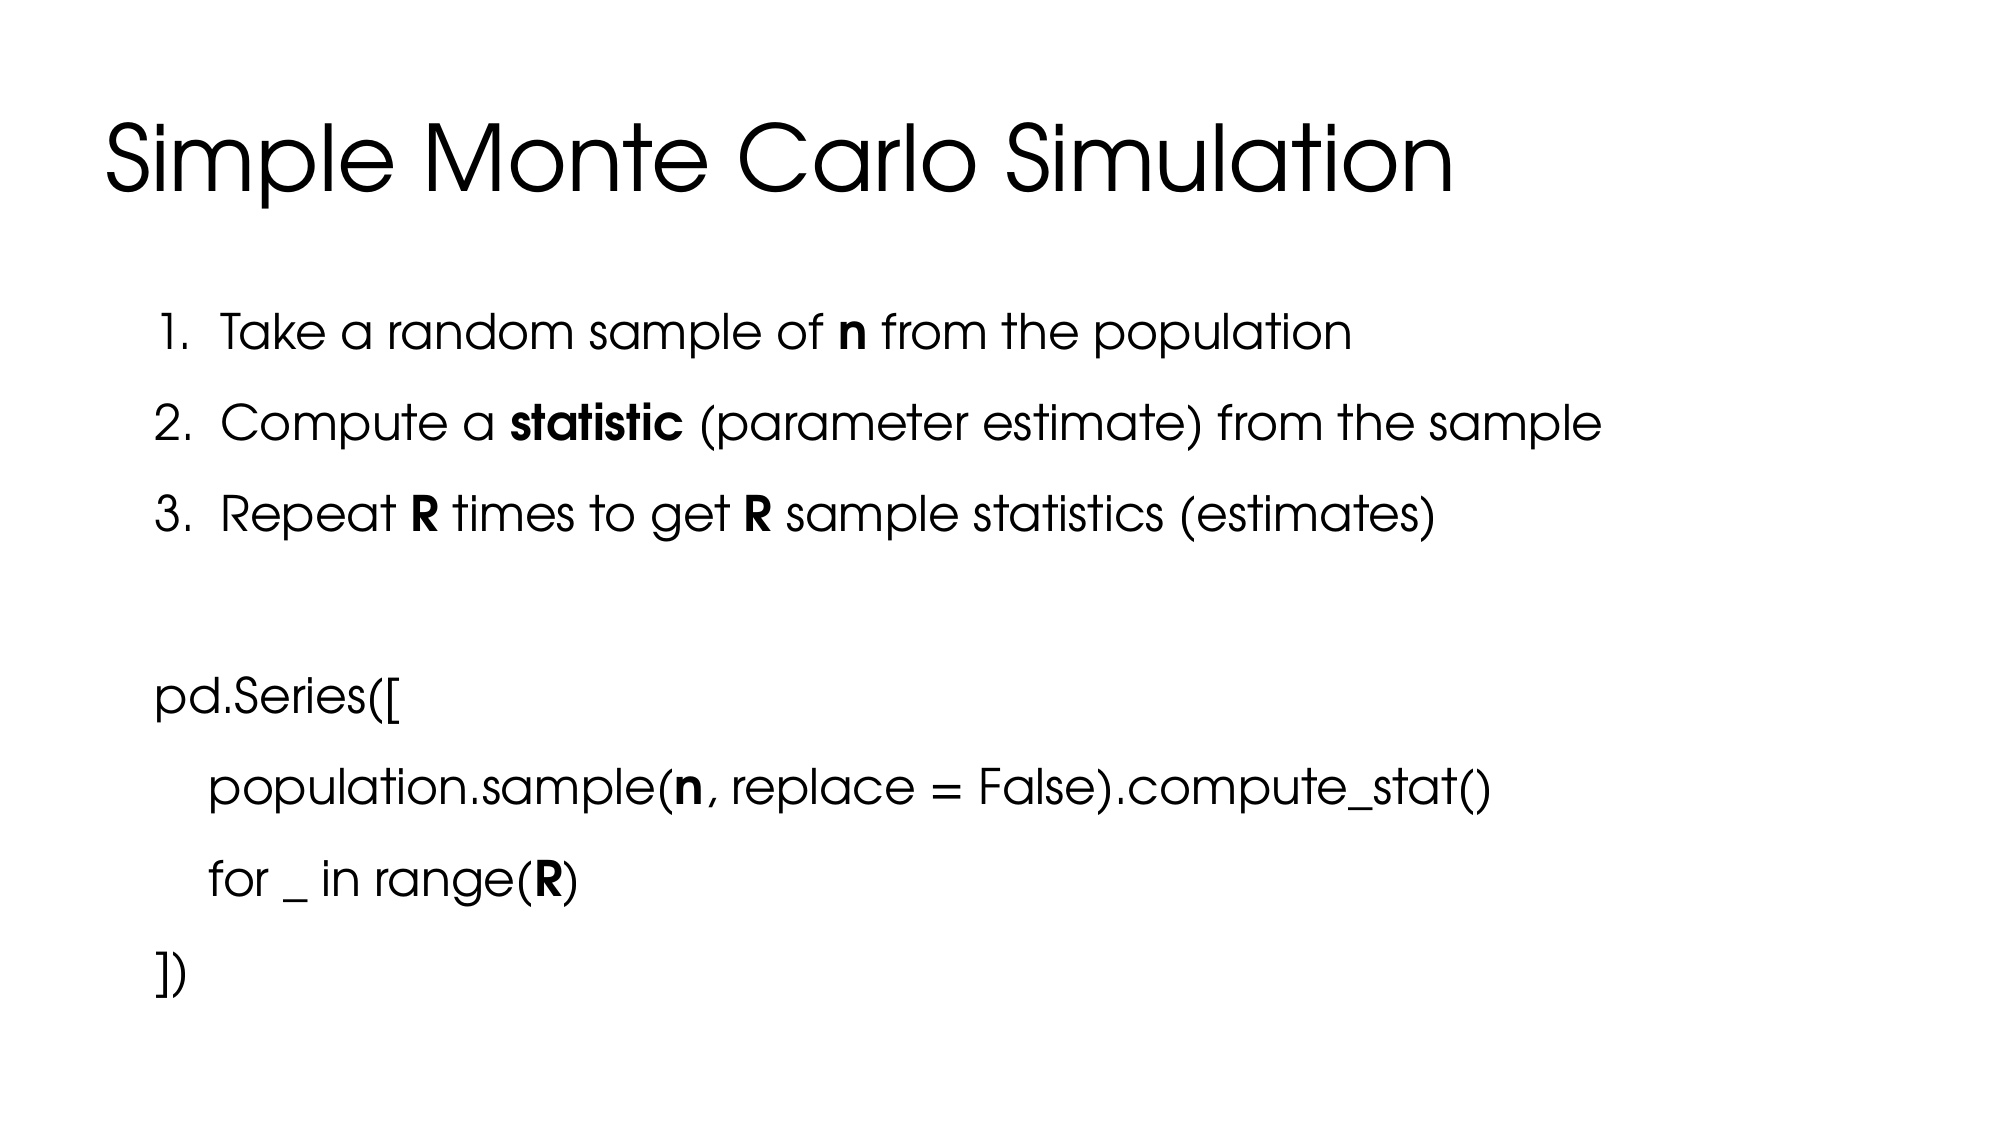

# Simple Monte Carlo Simulation
Take a random sample of n from the population
Compute a statistic (parameter estimate) from the sample
Repeat R times to get R sample statistics (estimates)

pd.Series([
    population.sample(n, replace = False).compute_stat()
    for _ in range(R)
])